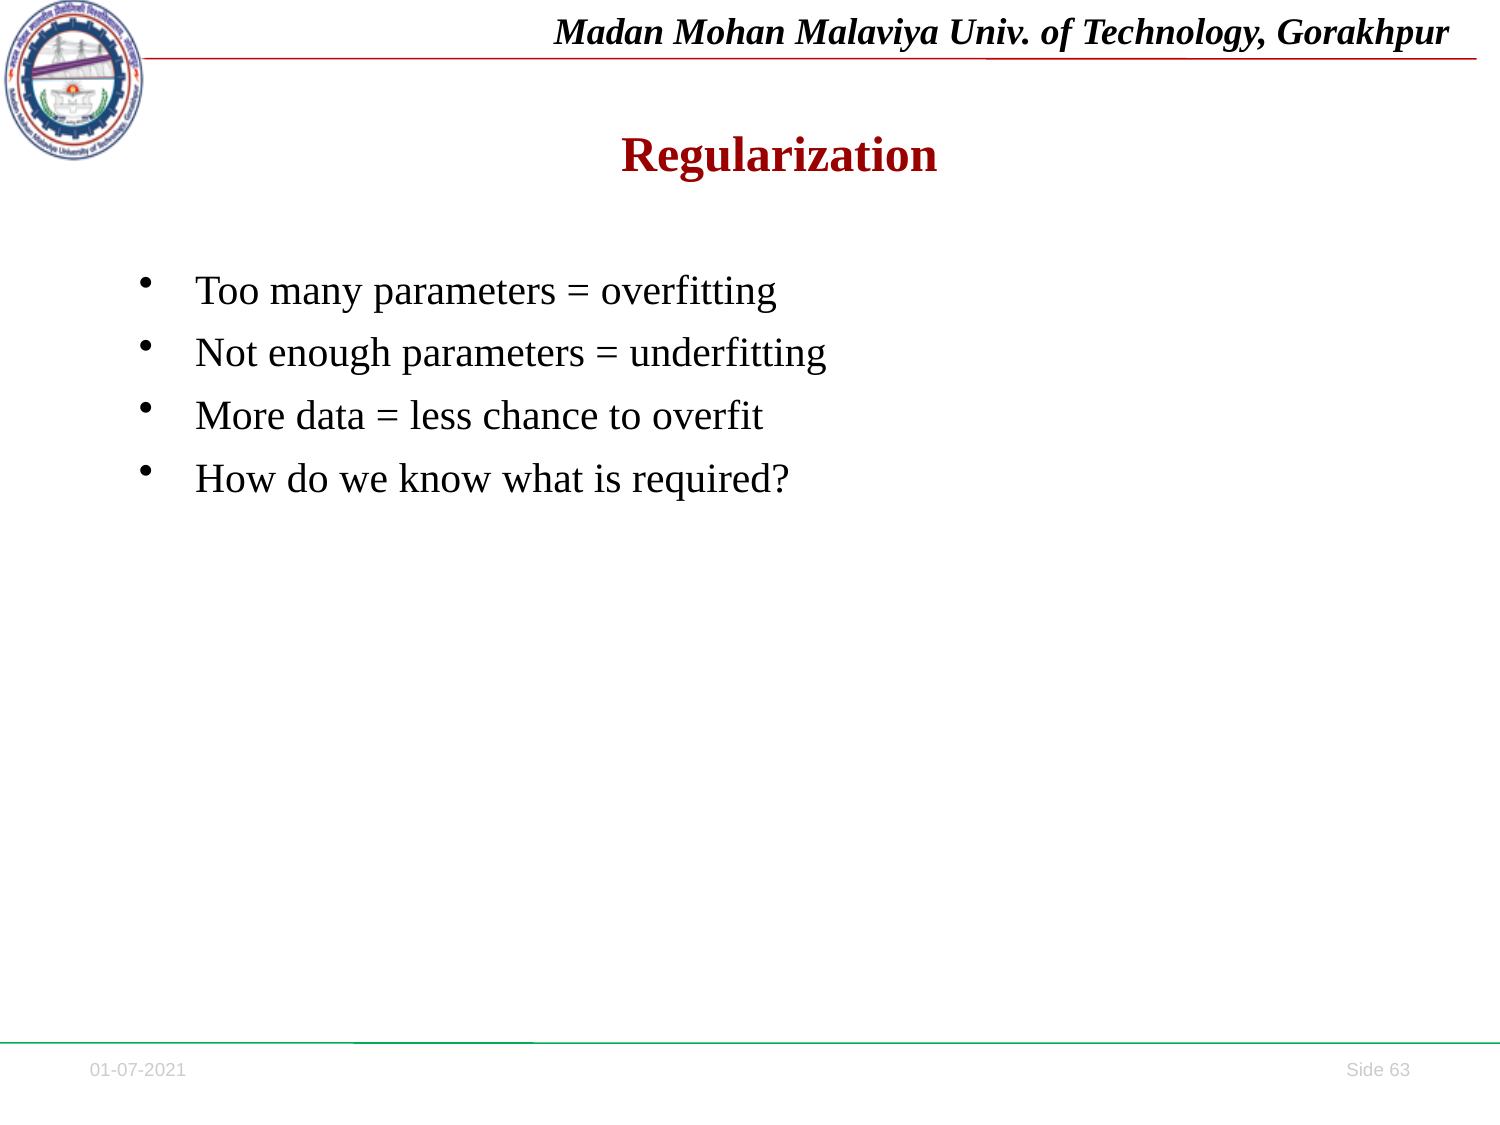

# Regularization
Too many parameters = overfitting
Not enough parameters = underfitting
More data = less chance to overfit
How do we know what is required?